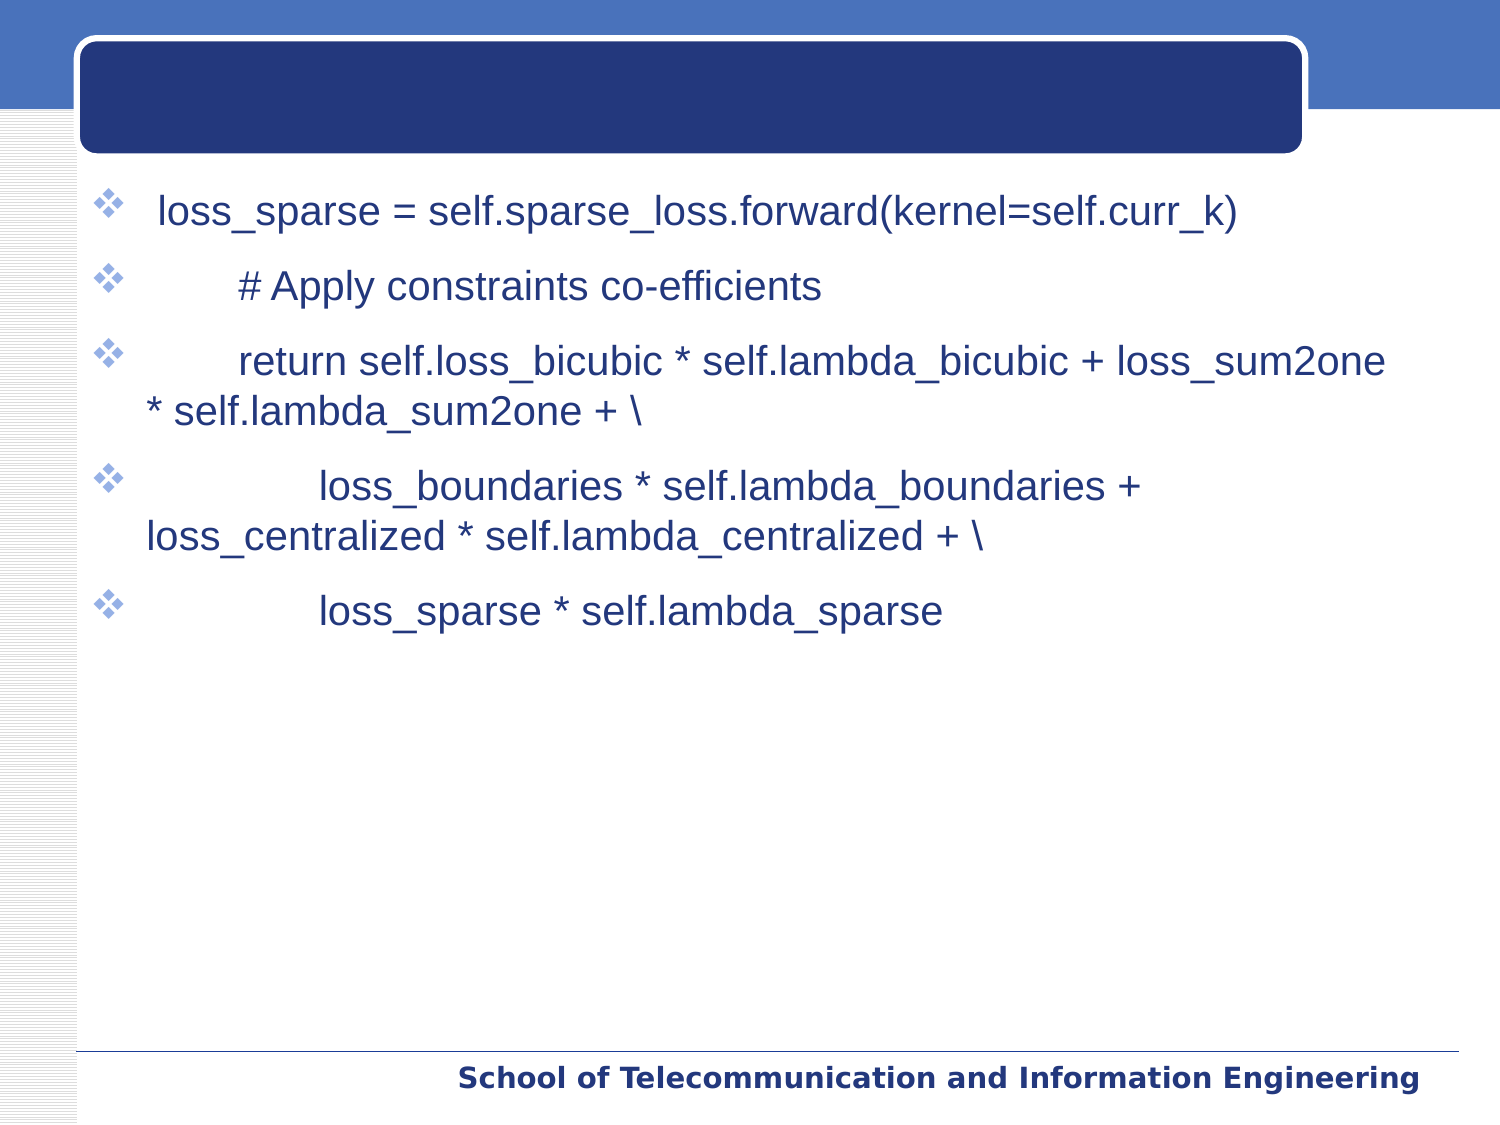

#
 loss_sparse = self.sparse_loss.forward(kernel=self.curr_k)
        # Apply constraints co-efficients
        return self.loss_bicubic * self.lambda_bicubic + loss_sum2one * self.lambda_sum2one + \
               loss_boundaries * self.lambda_boundaries + loss_centralized * self.lambda_centralized + \
               loss_sparse * self.lambda_sparse